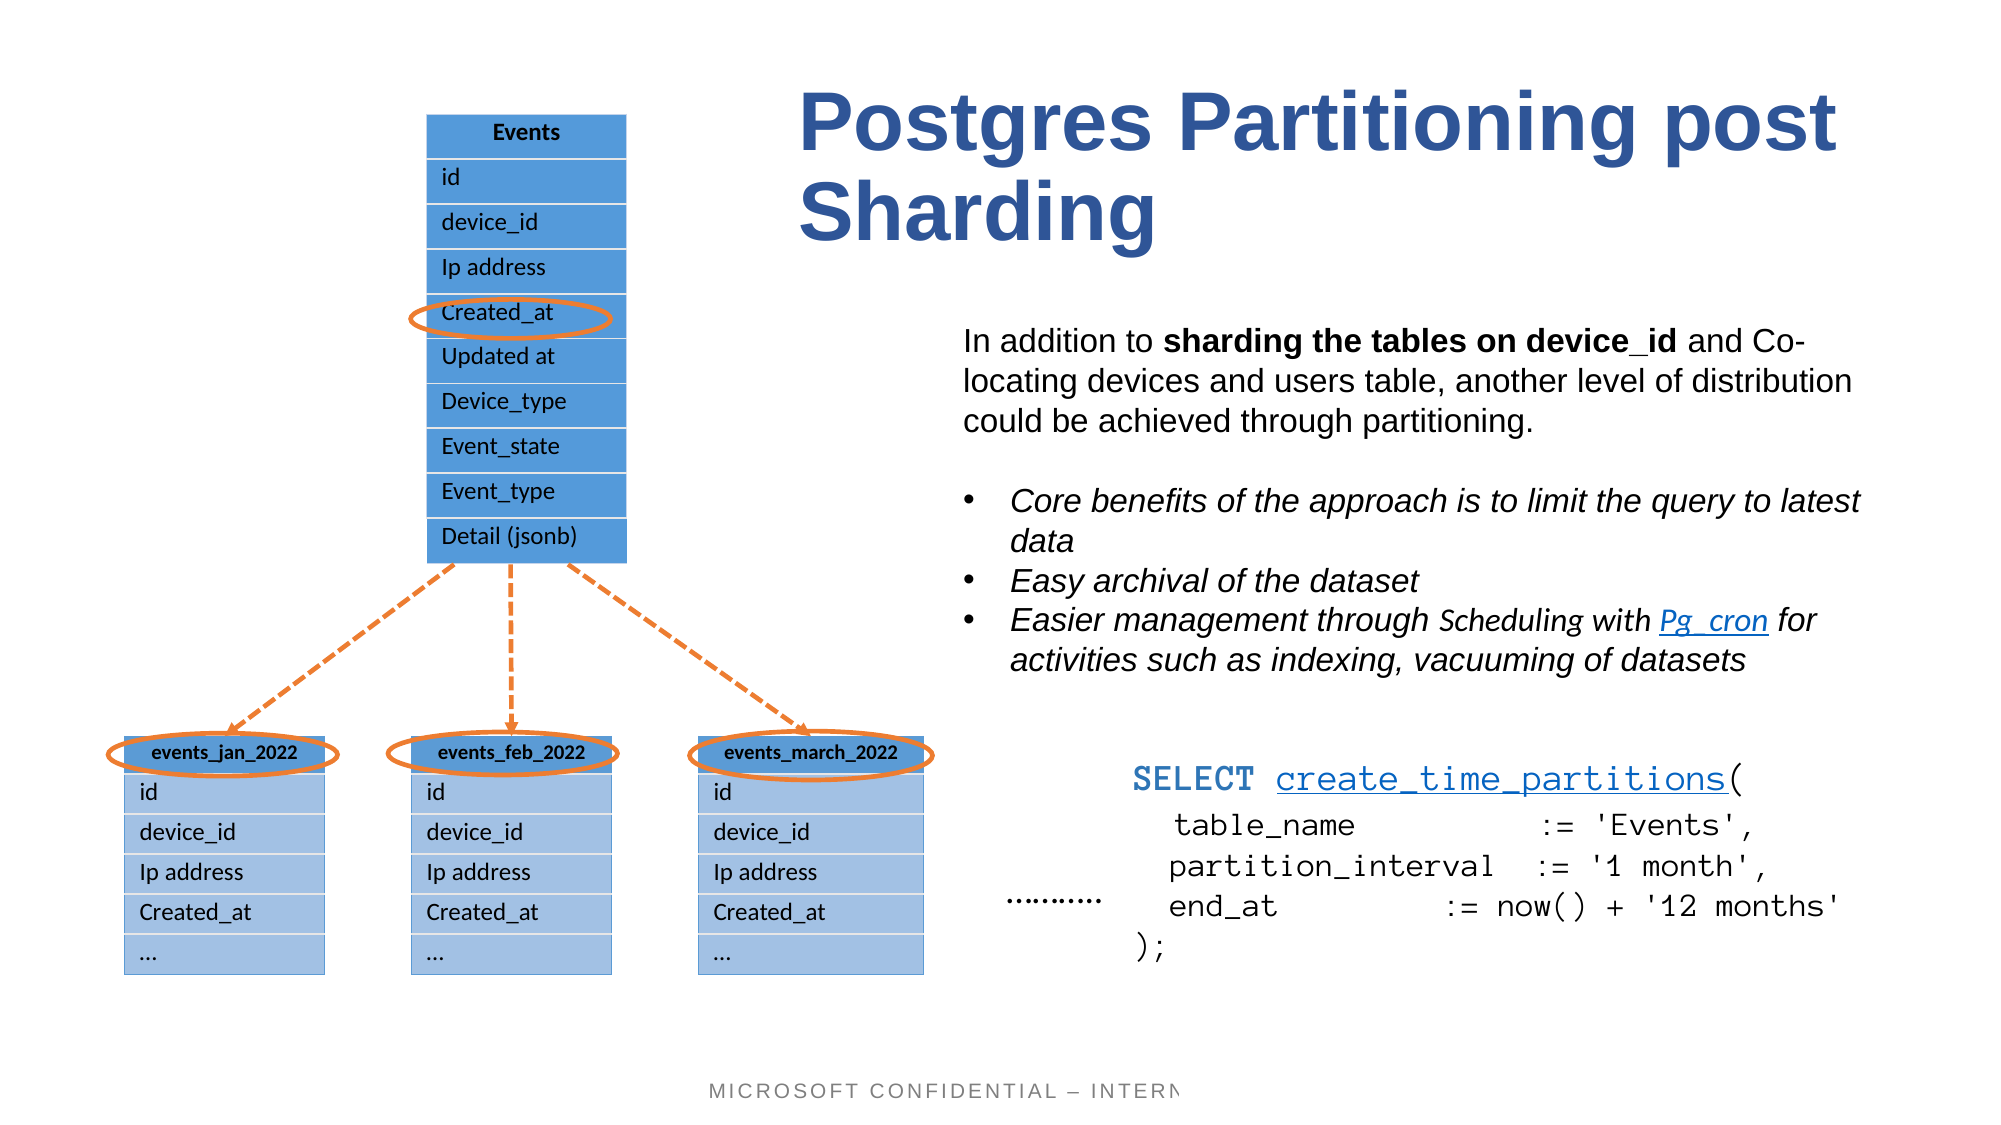

# Postgres Partitioning post Sharding
| Events​ |
| --- |
| id​ |
| device\_id​ |
| Ip address​ |
| Created\_at​ |
| Updated at​ |
| Device\_type​ |
| Event\_state​ |
| Event\_type​ |
| Detail (jsonb)​ |

In addition to sharding the tables on device_id and Co-locating devices and users table, another level of distribution could be achieved through partitioning.

Core benefits of the approach is to limit the query to latest data
Easy archival of the dataset
Easier management through Scheduling with Pg_cron for activities such as indexing, vacuuming of datasets

| events\_jan\_2022​ |
| --- |
| id​ |
| device\_id​ |
| Ip address​ |
| Created\_at​ |
| …​ |
| events\_feb\_2022​ |
| --- |
| id​ |
| device\_id​ |
| Ip address​ |
| Created\_at​ |
| …​ |
| events\_march\_2022​ |
| --- |
| id​ |
| device\_id​ |
| Ip address​ |
| Created\_at​ |
| …​ |
SELECT create_time_partitions(
  table_name          := 'Events',
  partition_interval  := '1 month',
  end_at         := now() + '12 months'
);
………..